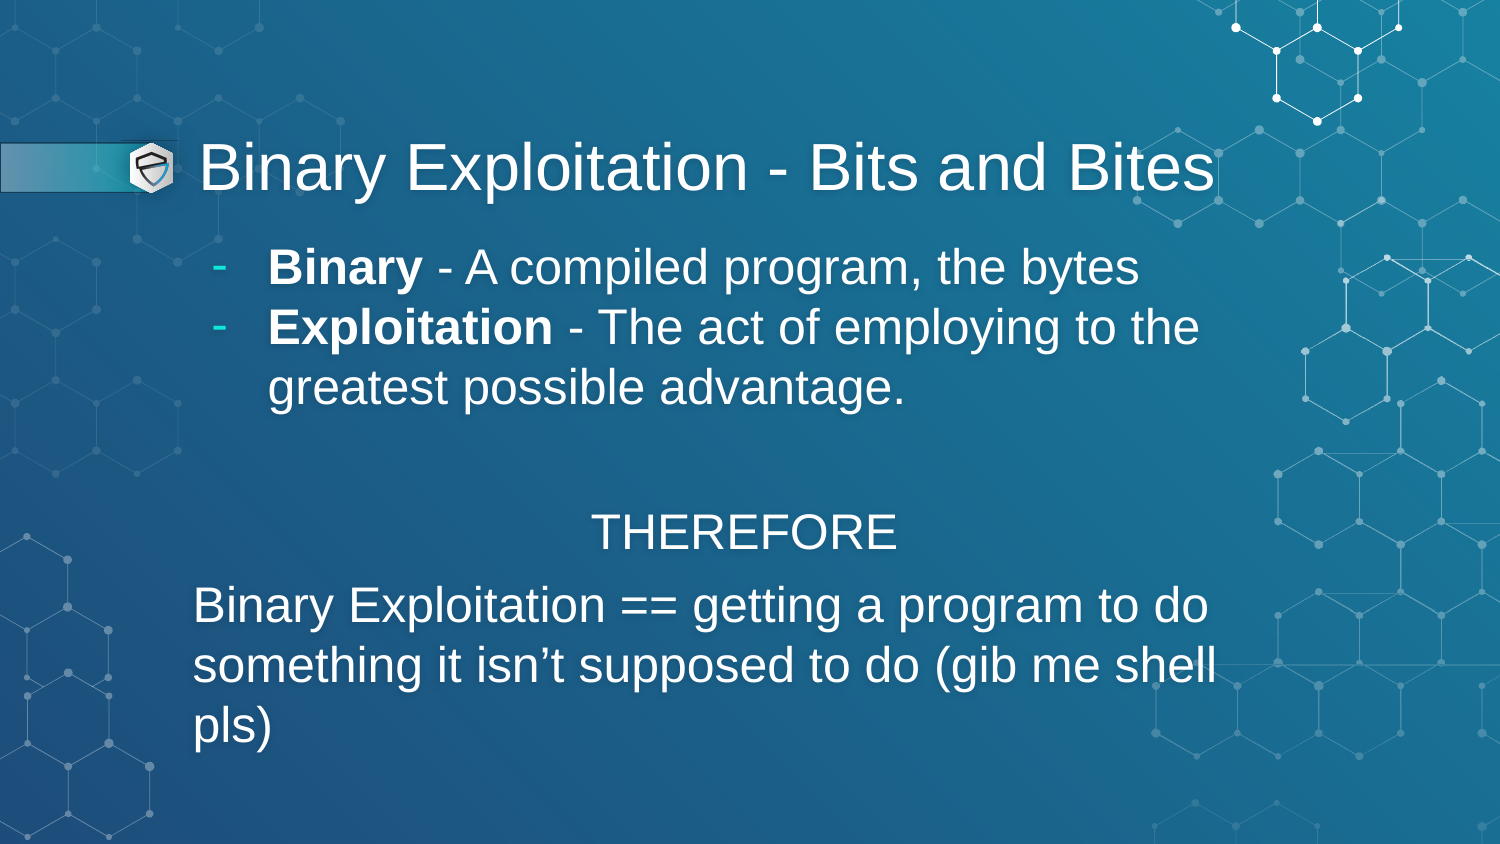

# Binary Exploitation - Bits and Bites
Binary - A compiled program, the bytes
Exploitation - The act of employing to the greatest possible advantage.

THEREFORE
Binary Exploitation == getting a program to do something it isn’t supposed to do (gib me shell pls)